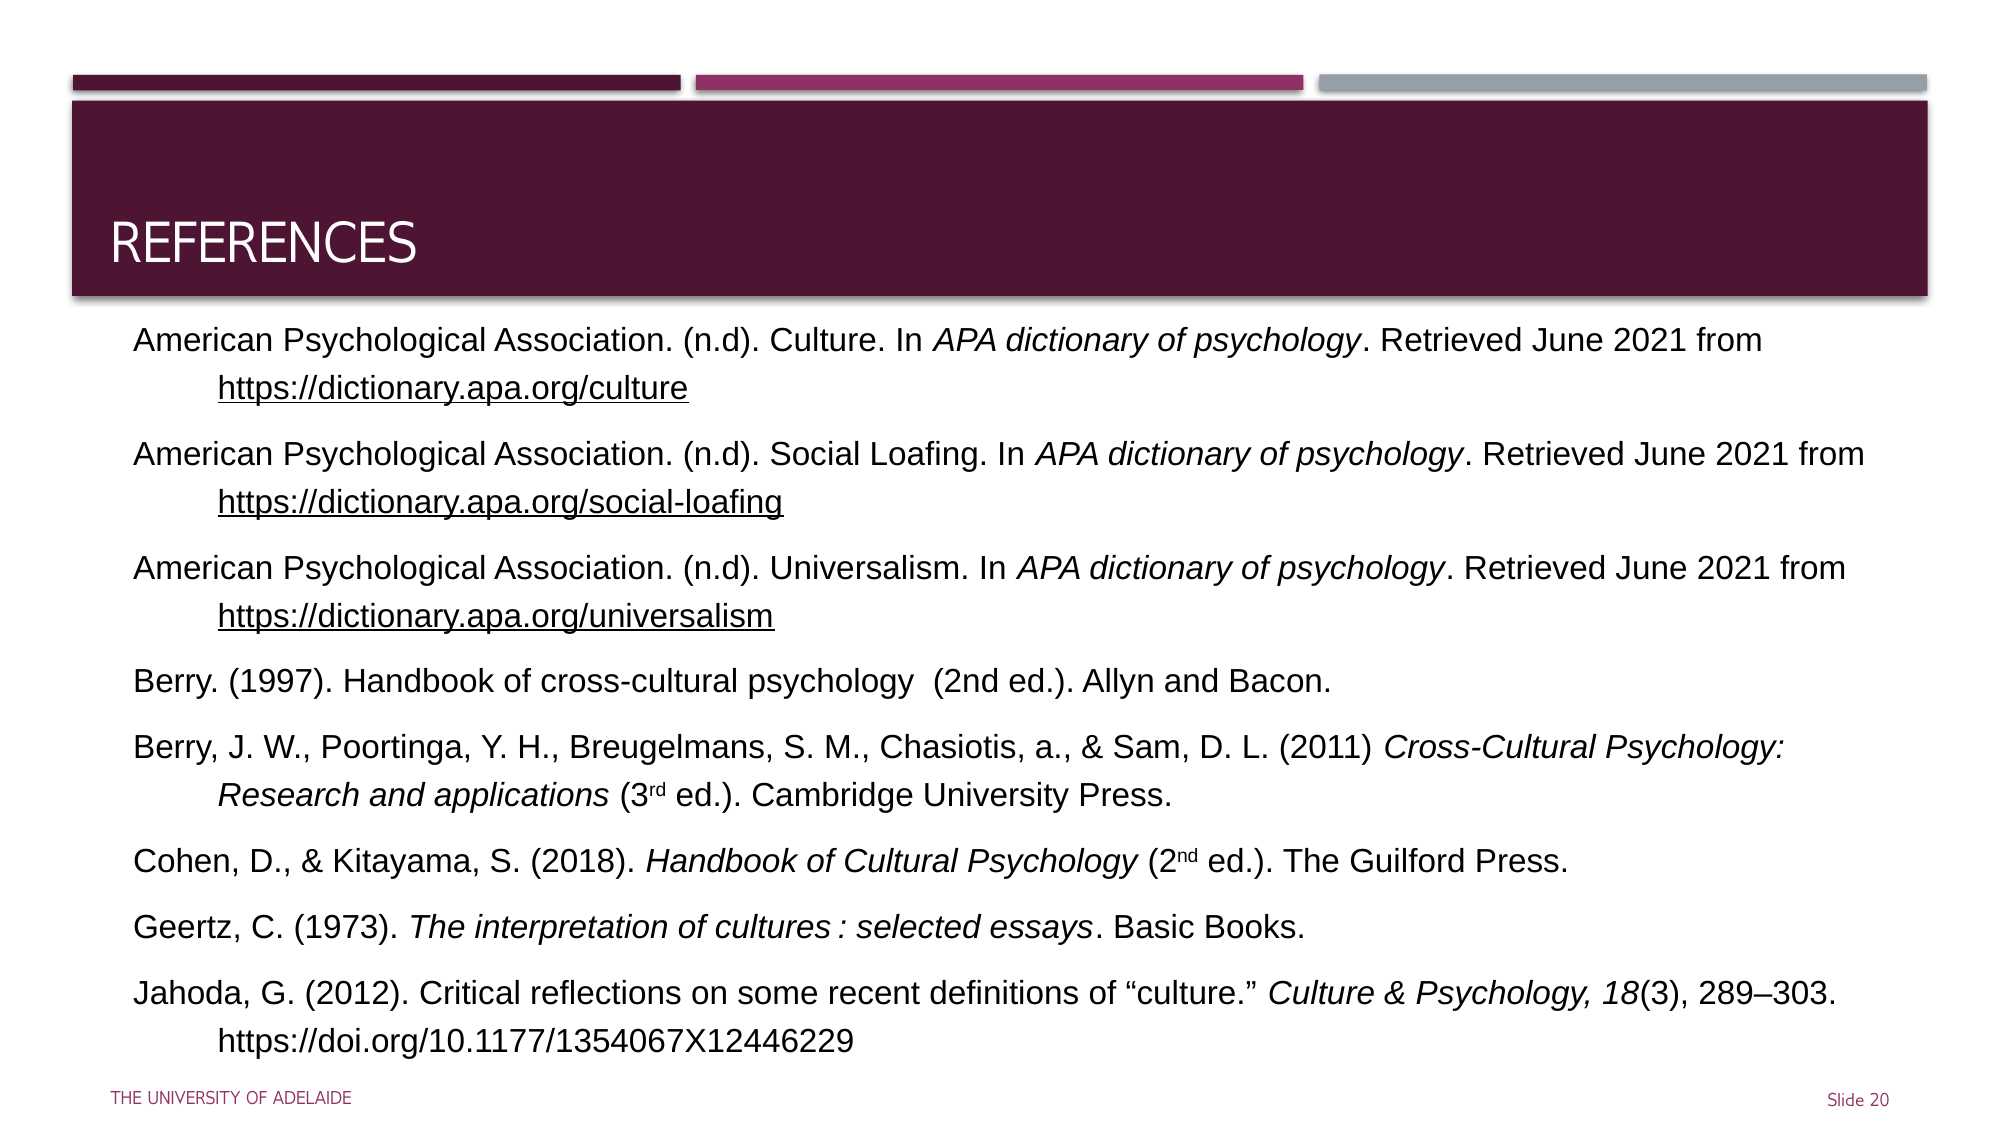

# References
American Psychological Association. (n.d). Culture. In APA dictionary of psychology. Retrieved June 2021 from https://dictionary.apa.org/culture
American Psychological Association. (n.d). Social Loafing. In APA dictionary of psychology. Retrieved June 2021 from https://dictionary.apa.org/social-loafing
American Psychological Association. (n.d). Universalism. In APA dictionary of psychology. Retrieved June 2021 from https://dictionary.apa.org/universalism
Berry. (1997). Handbook of cross-cultural psychology  (2nd ed.). Allyn and Bacon.
Berry, J. W., Poortinga, Y. H., Breugelmans, S. M., Chasiotis, a., & Sam, D. L. (2011) Cross-Cultural Psychology: Research and applications (3rd ed.). Cambridge University Press.
Cohen, D., & Kitayama, S. (2018). Handbook of Cultural Psychology (2nd ed.). The Guilford Press.
Geertz, C. (1973). The interpretation of cultures : selected essays. Basic Books.
Jahoda, G. (2012). Critical reflections on some recent definitions of “culture.” Culture & Psychology, 18(3), 289–303. https://doi.org/10.1177/1354067X12446229
The University of Adelaide
Slide 20